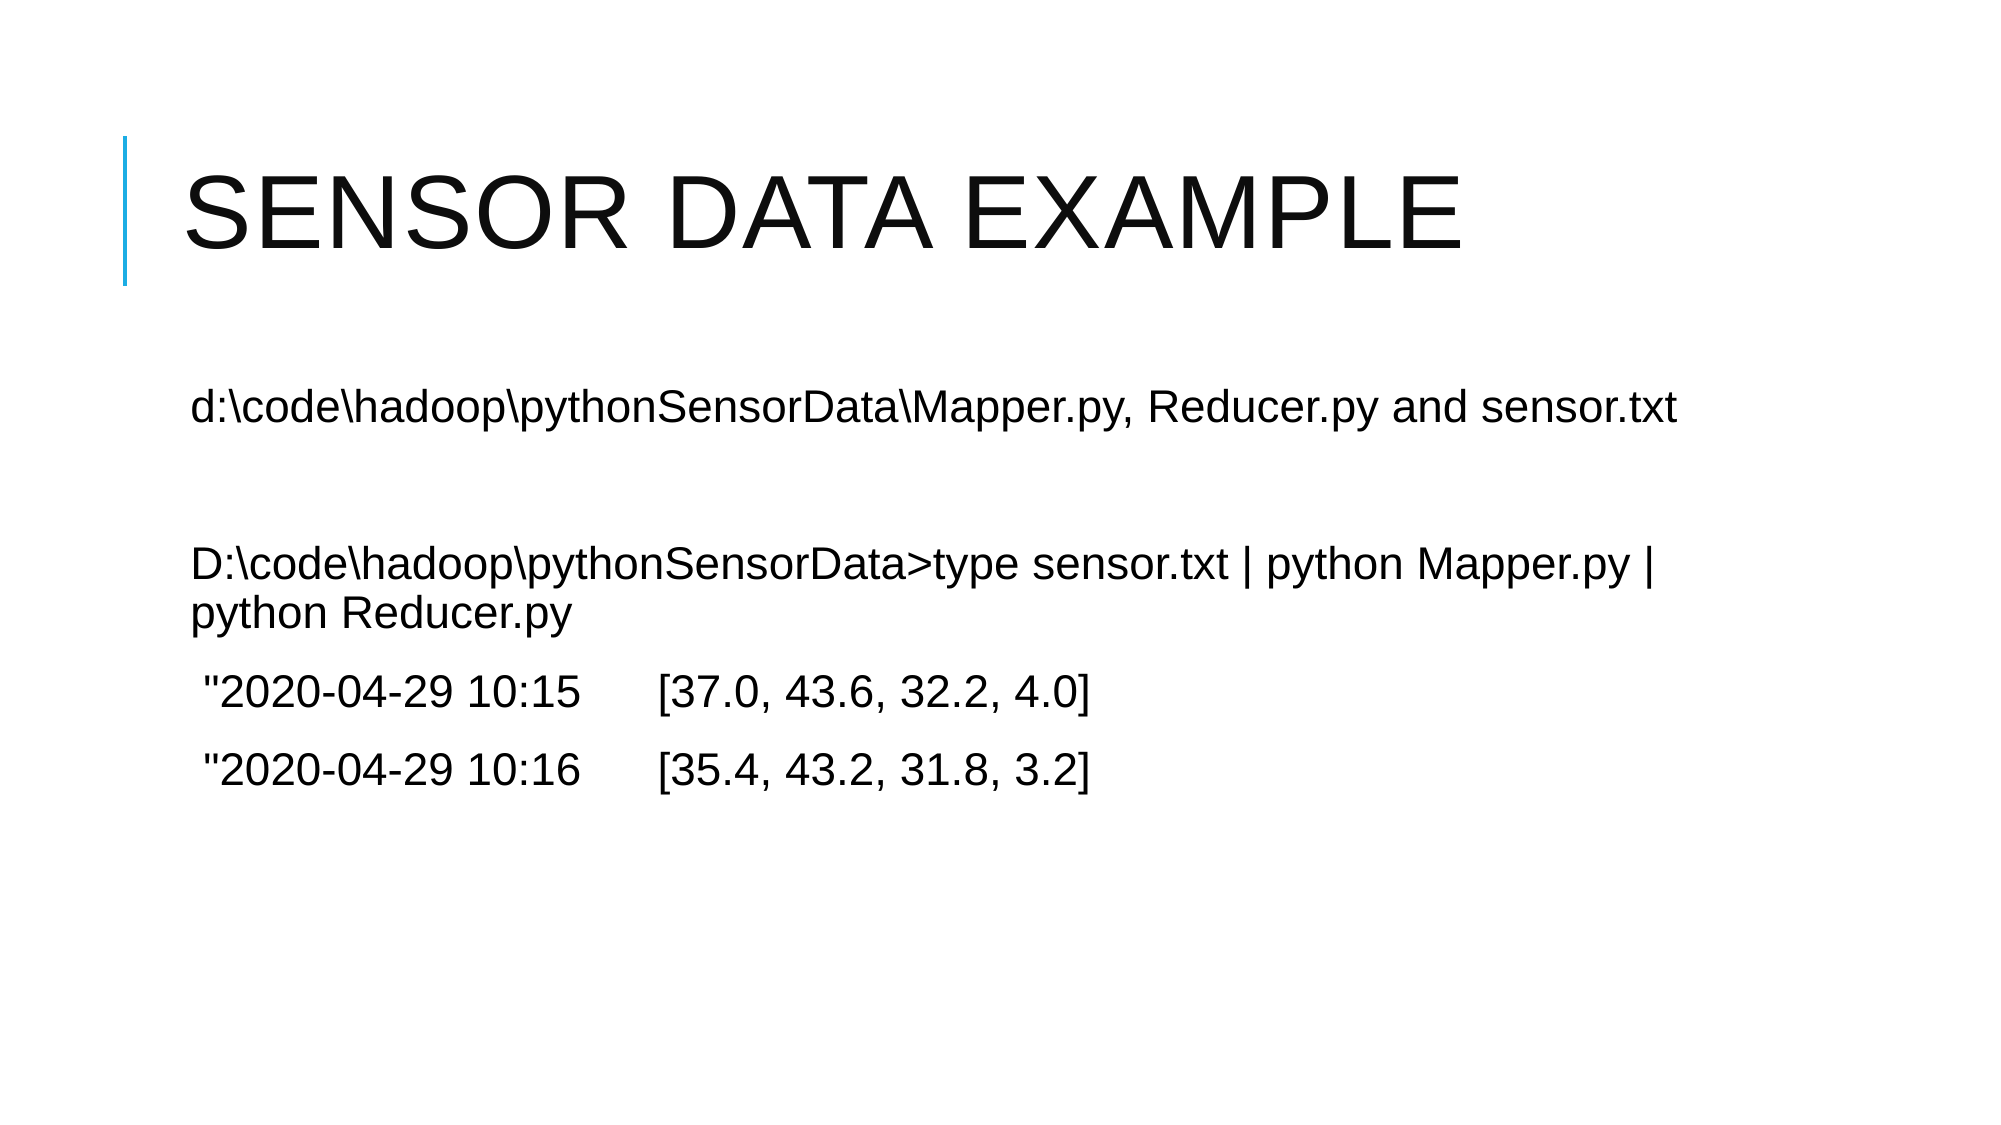

# Sensor data example
d:\code\hadoop\pythonSensorData\Mapper.py, Reducer.py and sensor.txt

D:\code\hadoop\pythonSensorData>type sensor.txt | python Mapper.py | python Reducer.py
 "2020-04-29 10:15      [37.0, 43.6, 32.2, 4.0]
 "2020-04-29 10:16      [35.4, 43.2, 31.8, 3.2]